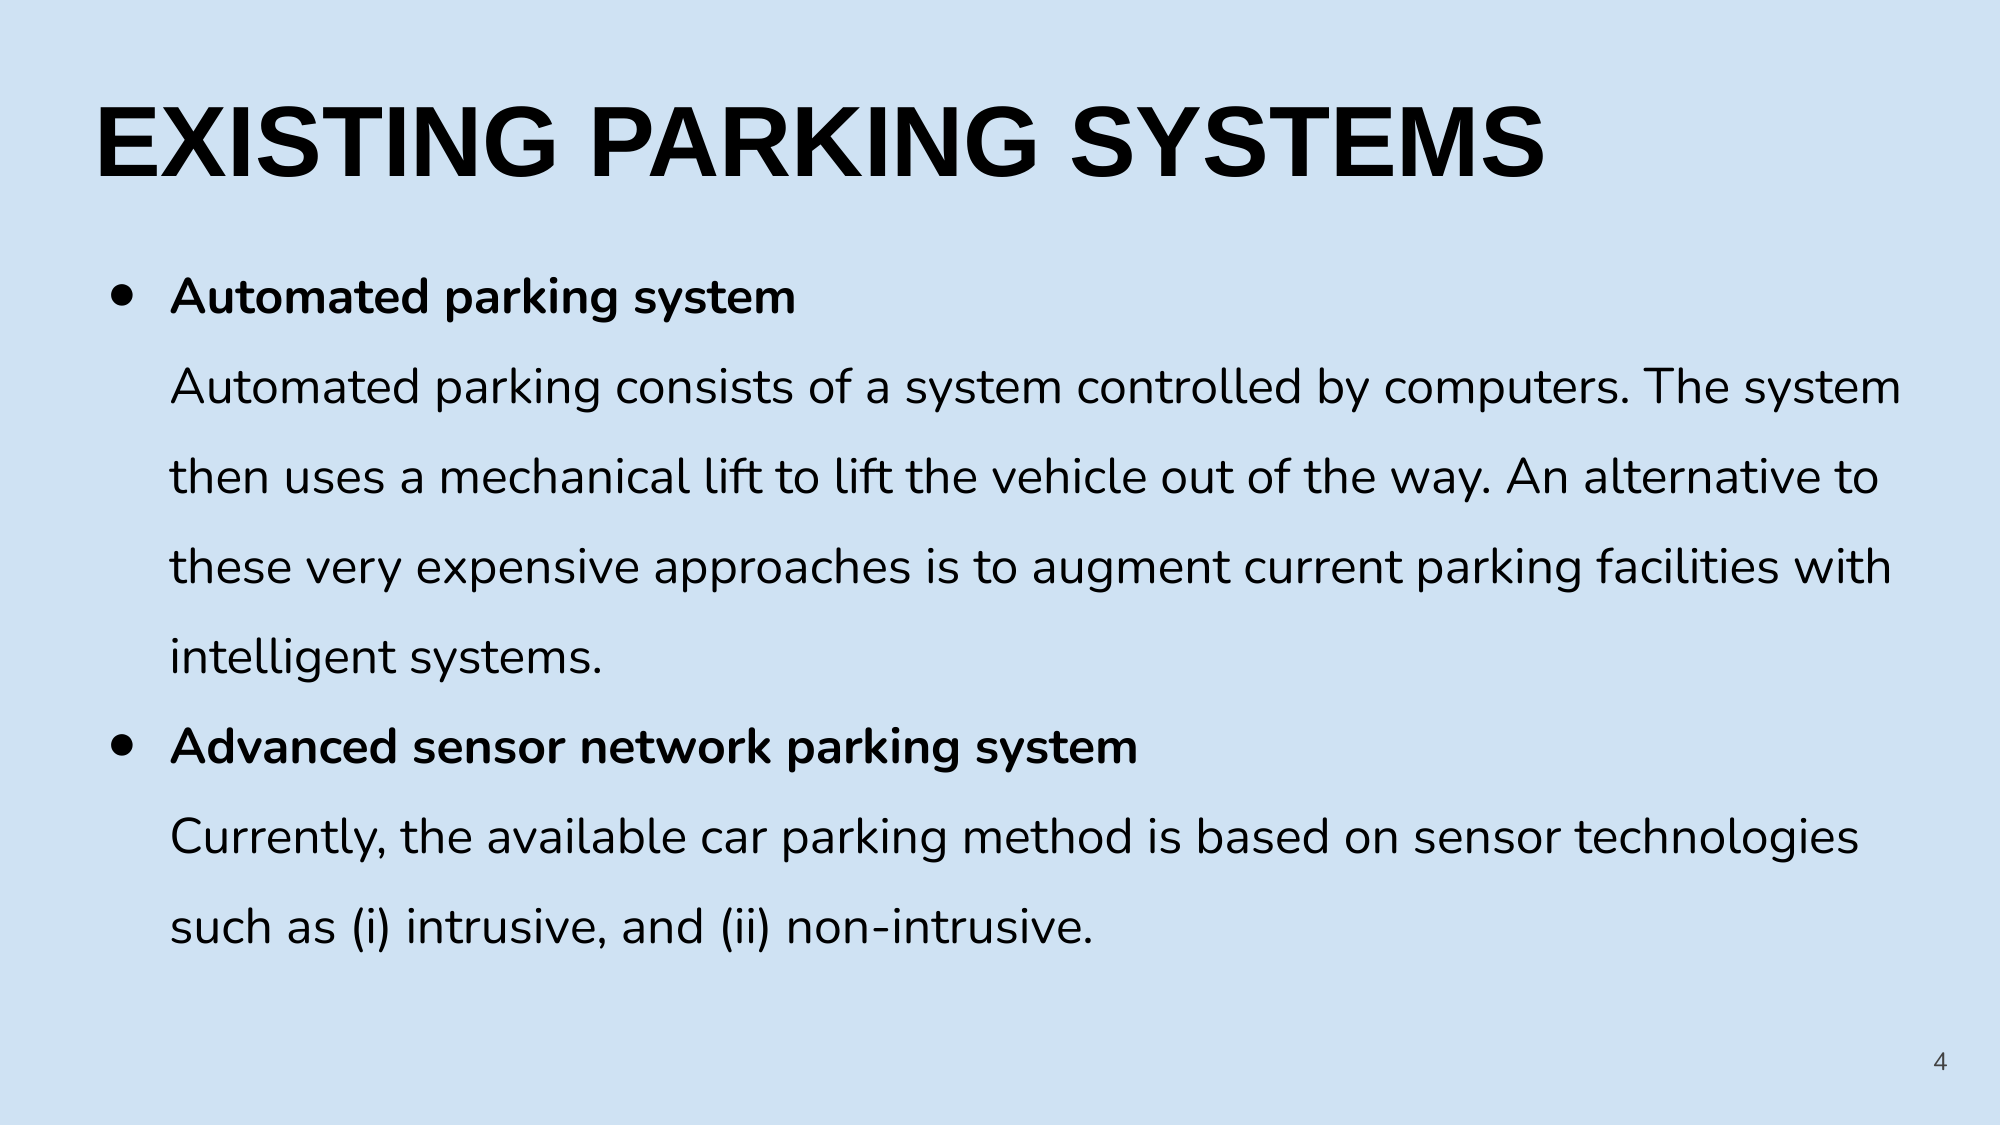

# EXISTING PARKING SYSTEMS
Automated parking system
Automated parking consists of a system controlled by computers. The system then uses a mechanical lift to lift the vehicle out of the way. An alternative to these very expensive approaches is to augment current parking facilities with intelligent systems.
Advanced sensor network parking system
Currently, the available car parking method is based on sensor technologies such as (i) intrusive, and (ii) non-intrusive.

4